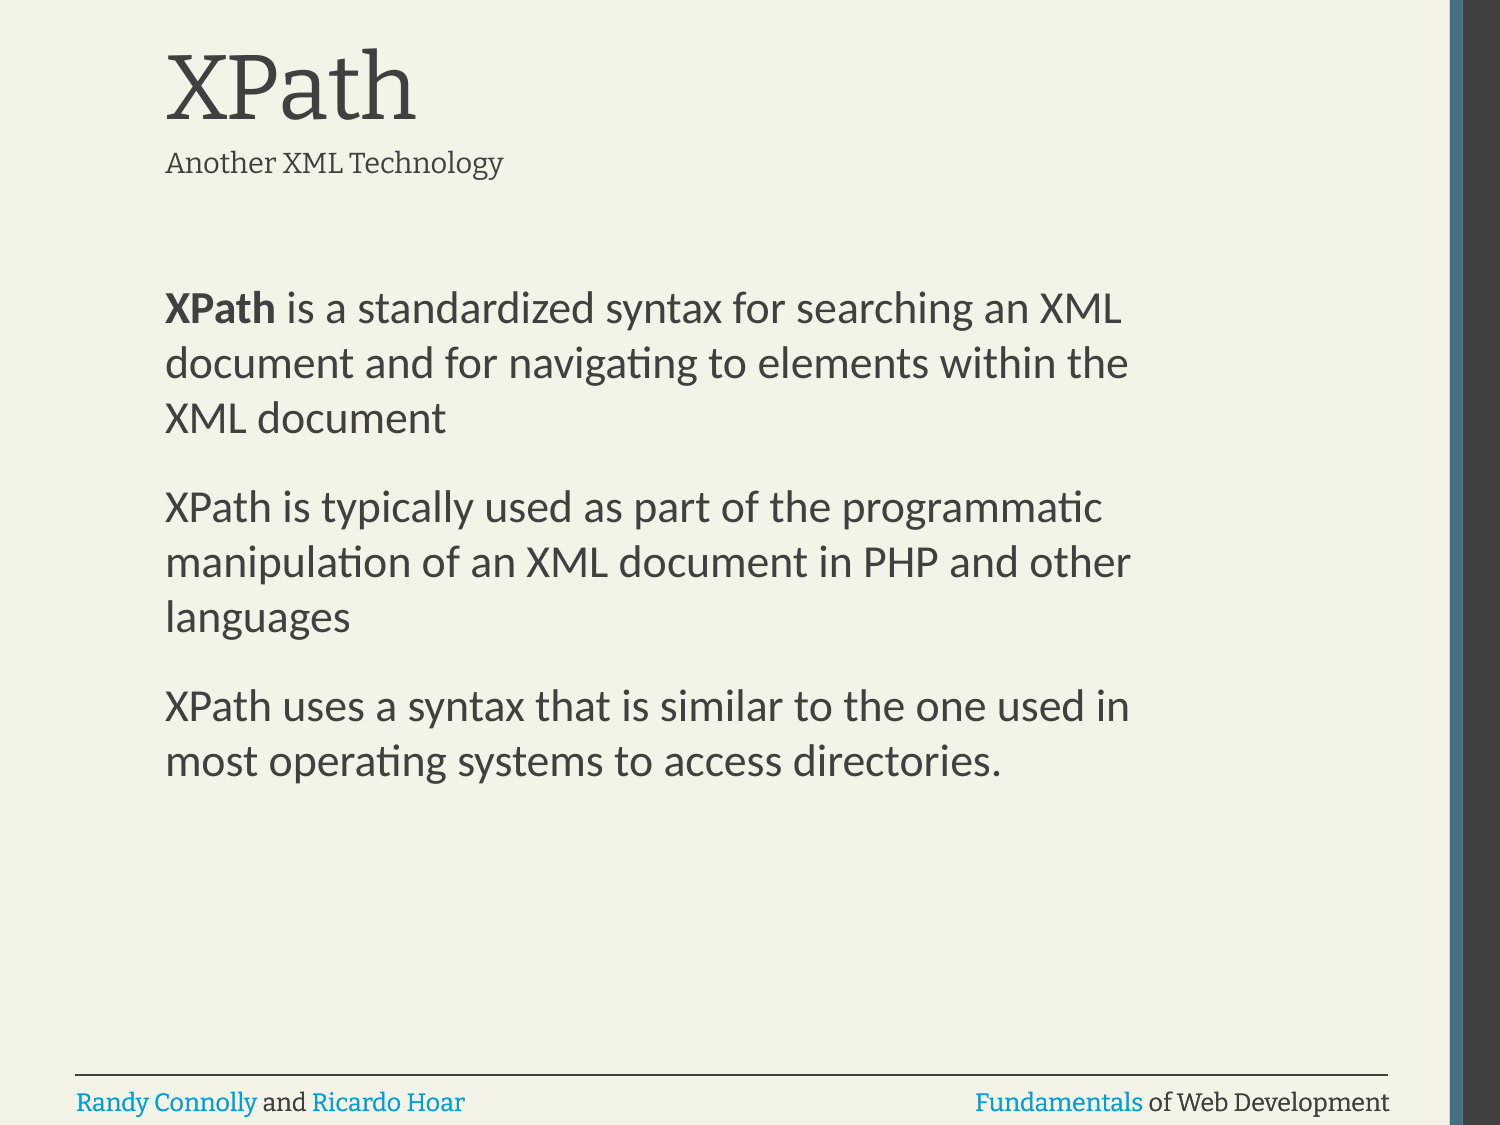

# XPath
Another XML Technology
XPath is a standardized syntax for searching an XML document and for navigating to elements within the XML document
XPath is typically used as part of the programmatic manipulation of an XML document in PHP and other languages
XPath uses a syntax that is similar to the one used in most operating systems to access directories.